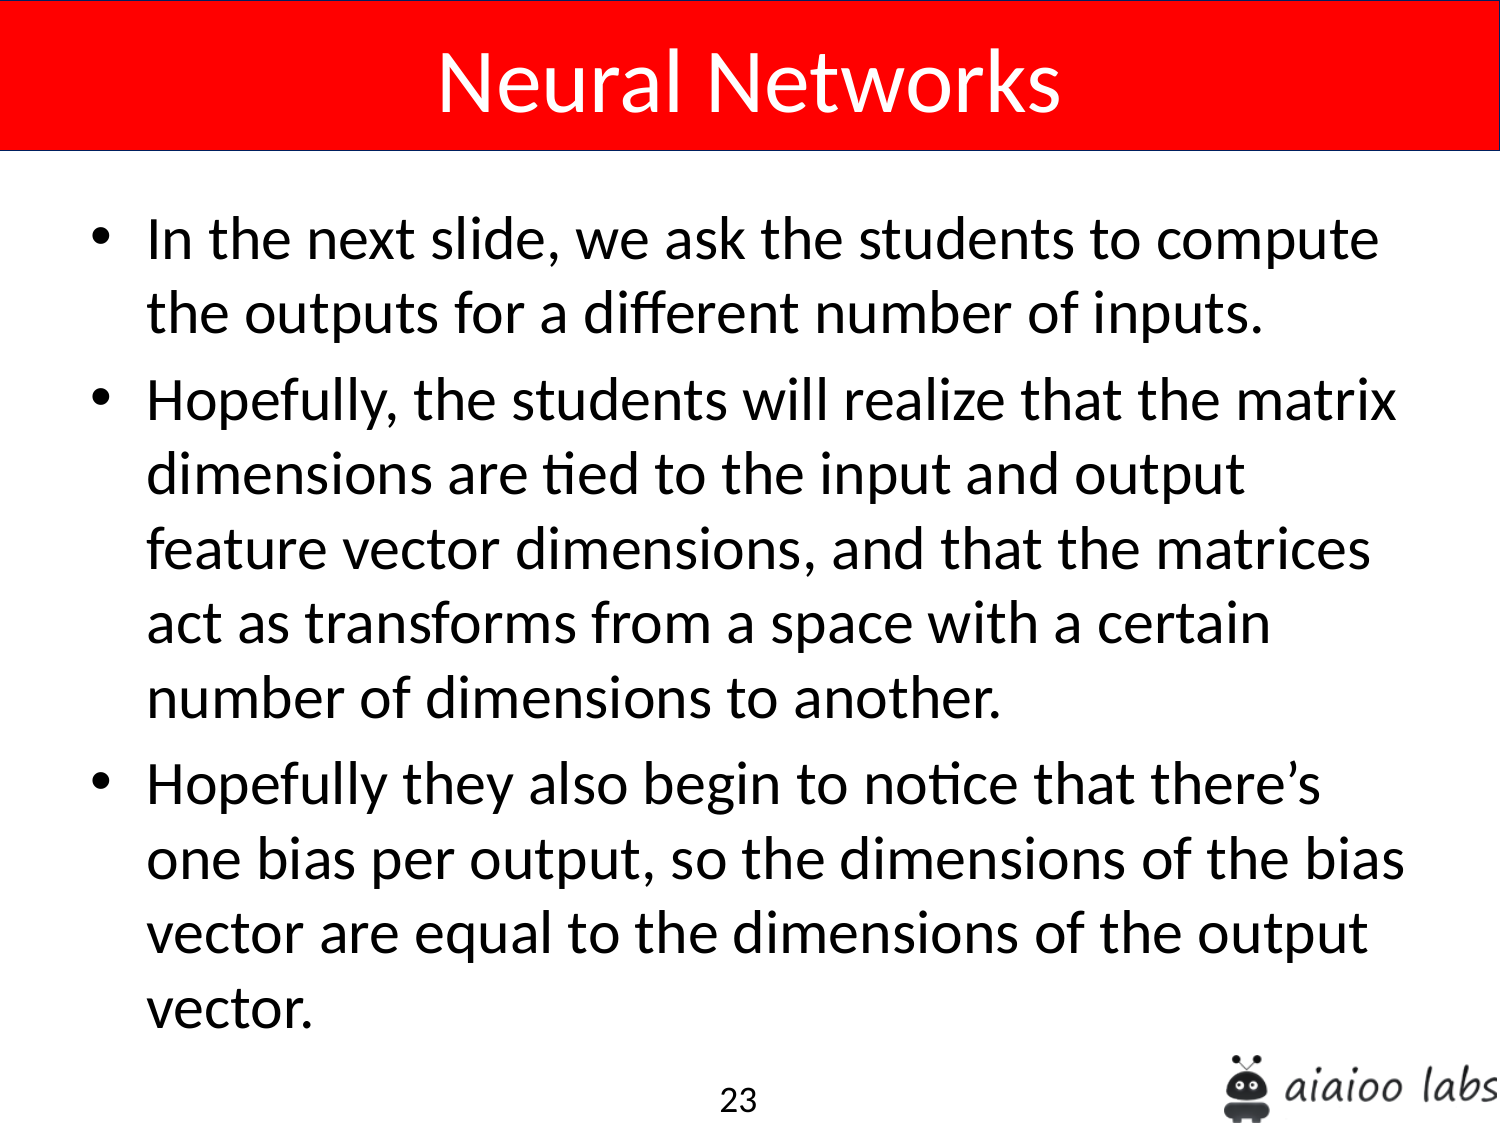

Neural Networks
In the next slide, we ask the students to compute the outputs for a different number of inputs.
Hopefully, the students will realize that the matrix dimensions are tied to the input and output feature vector dimensions, and that the matrices act as transforms from a space with a certain number of dimensions to another.
Hopefully they also begin to notice that there’s one bias per output, so the dimensions of the bias vector are equal to the dimensions of the output vector.